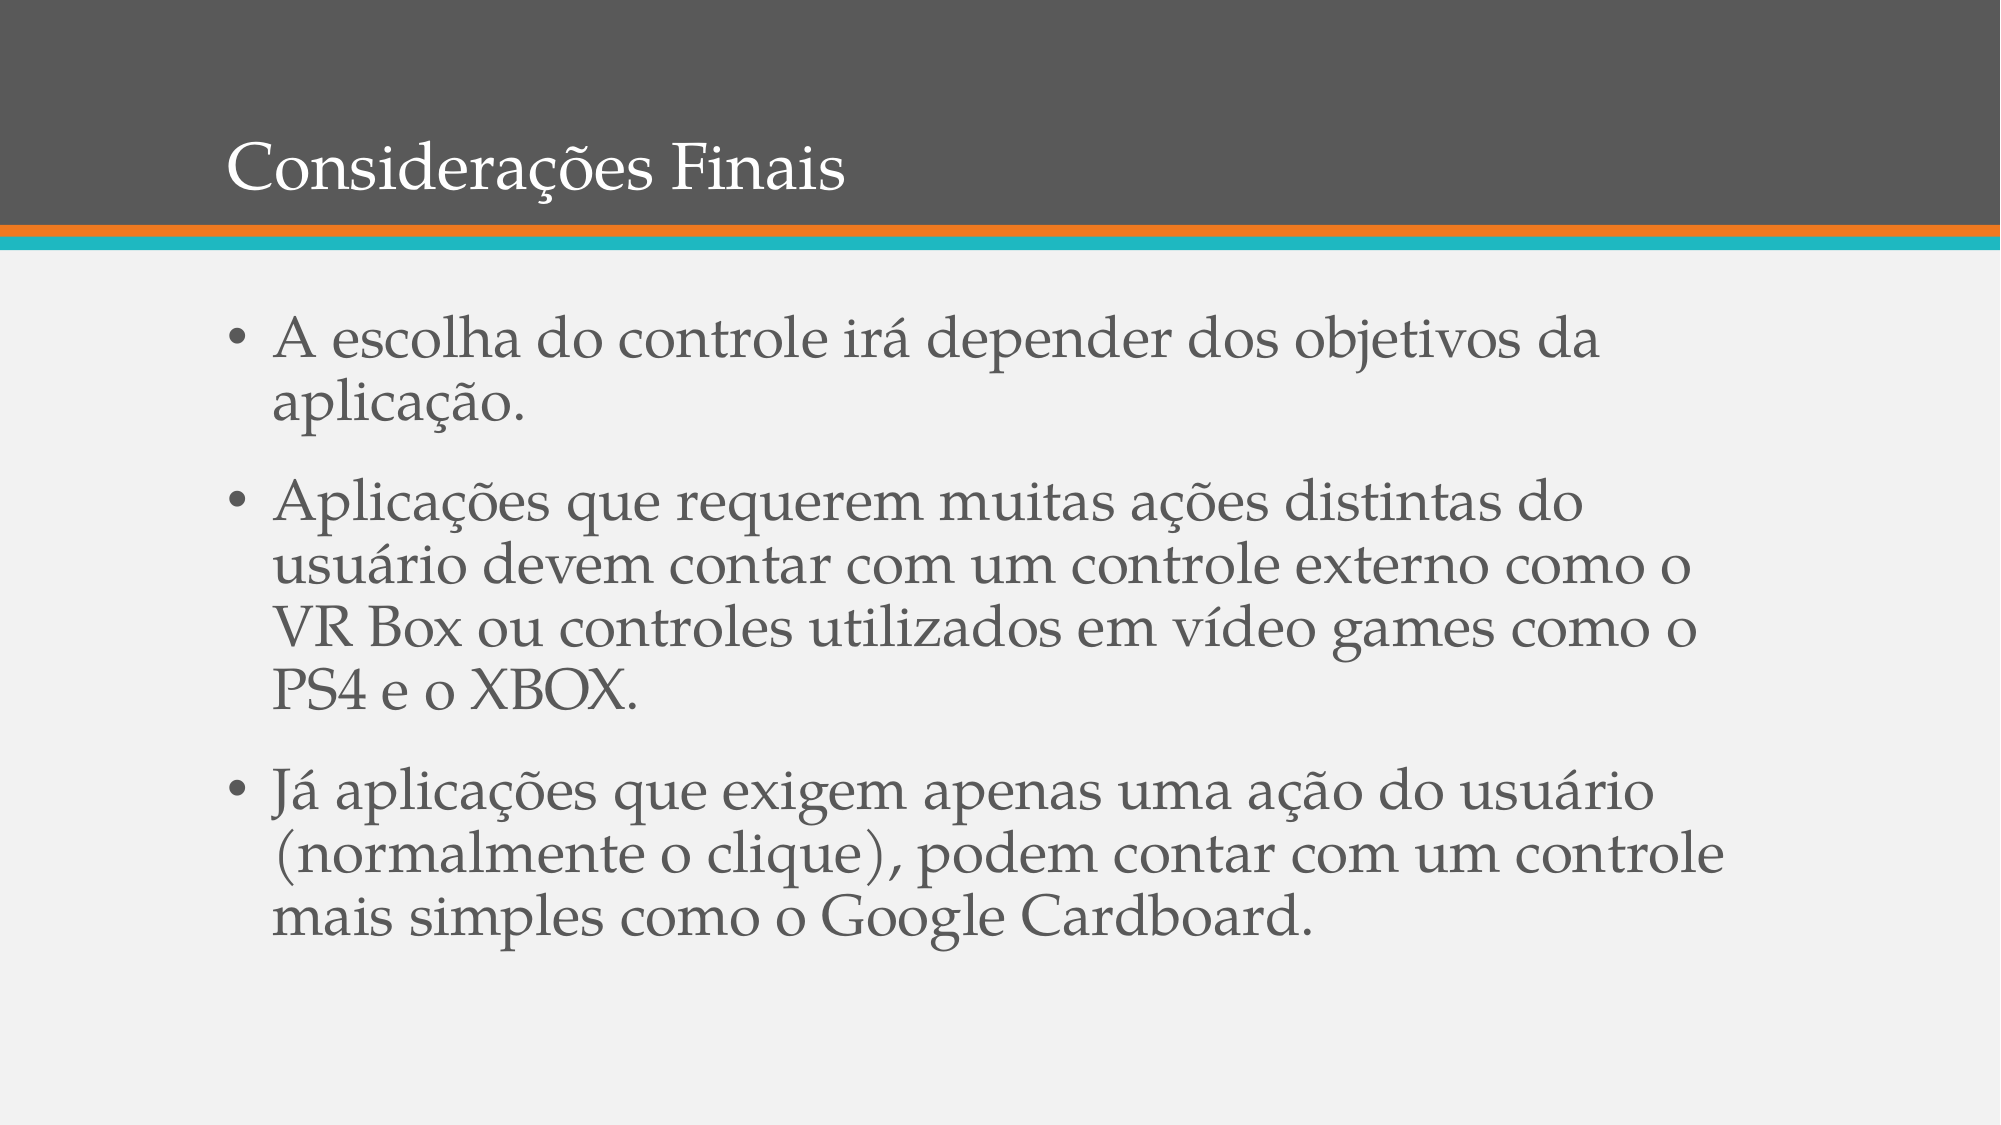

# Considerações Finais
A escolha do controle irá depender dos objetivos da aplicação.
Aplicações que requerem muitas ações distintas do usuário devem contar com um controle externo como o VR Box ou controles utilizados em vídeo games como o PS4 e o XBOX.
Já aplicações que exigem apenas uma ação do usuário (normalmente o clique), podem contar com um controle mais simples como o Google Cardboard.